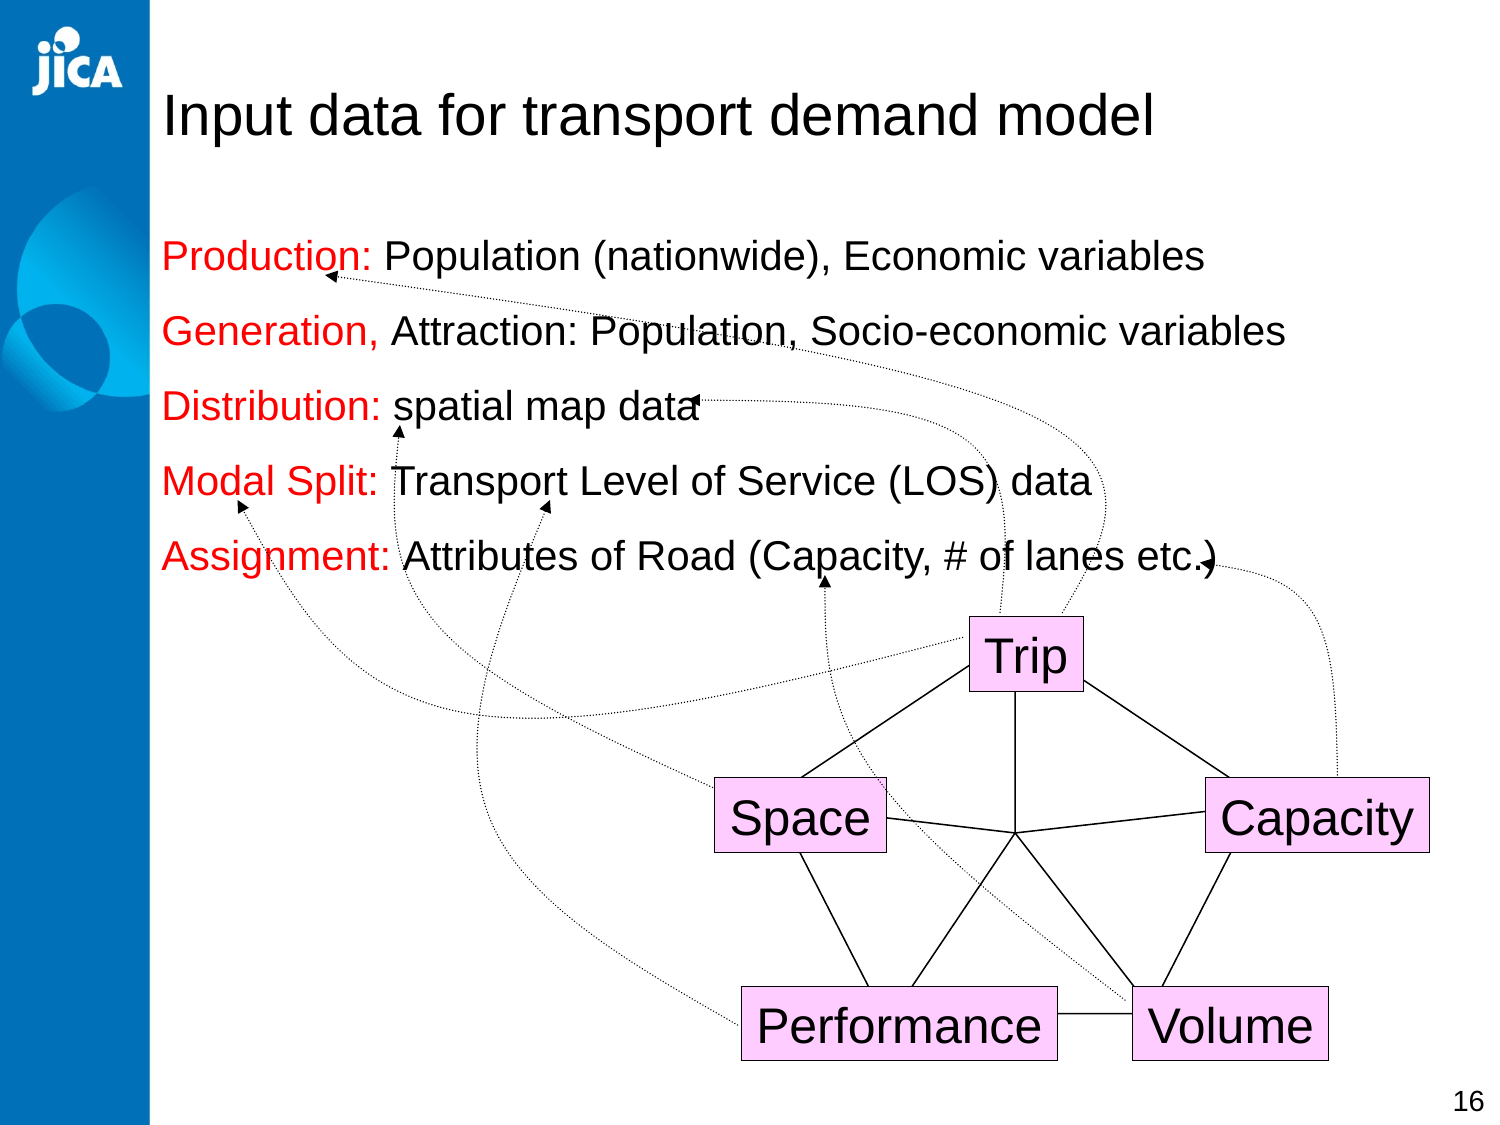

Input data for transport demand model
Production: Population (nationwide), Economic variables
Generation, Attraction: Population, Socio-economic variables
Distribution: spatial map data
Modal Split: Transport Level of Service (LOS) data
Assignment: Attributes of Road (Capacity, # of lanes etc.)

Trip

Space
Capacity

Performance
Volume

16